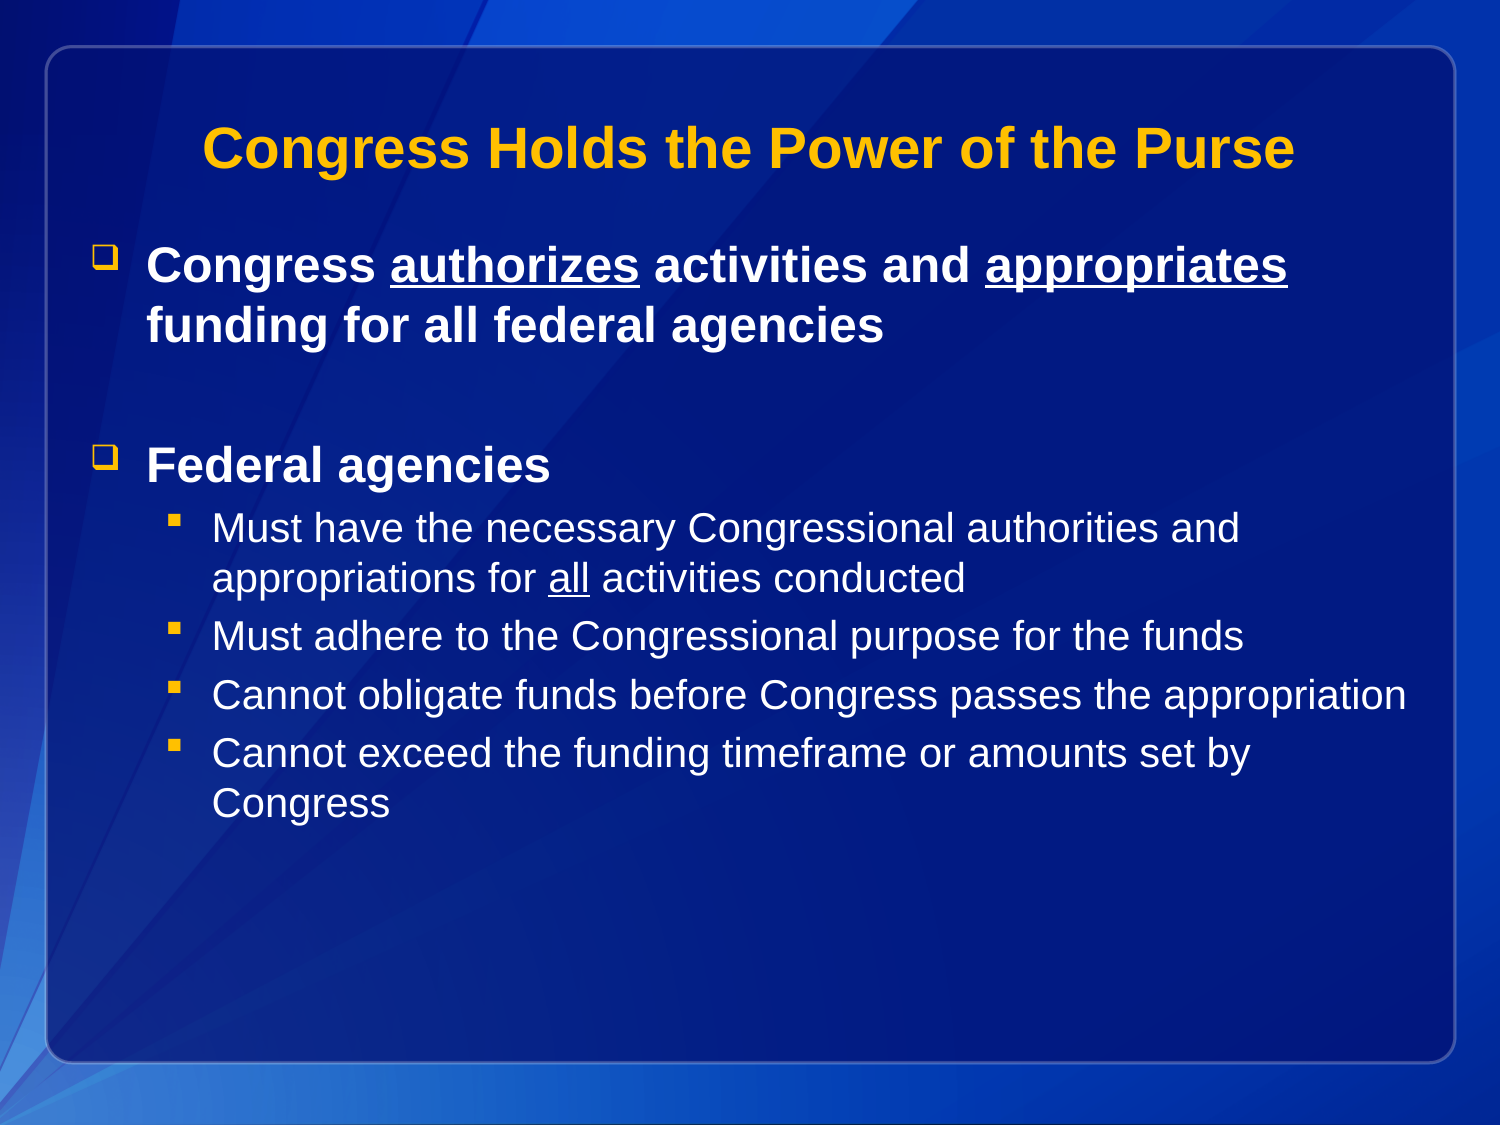

# Congress Holds the Power of the Purse
Congress authorizes activities and appropriates funding for all federal agencies

Federal agencies
Must have the necessary Congressional authorities and appropriations for all activities conducted
Must adhere to the Congressional purpose for the funds
Cannot obligate funds before Congress passes the appropriation
Cannot exceed the funding timeframe or amounts set by Congress